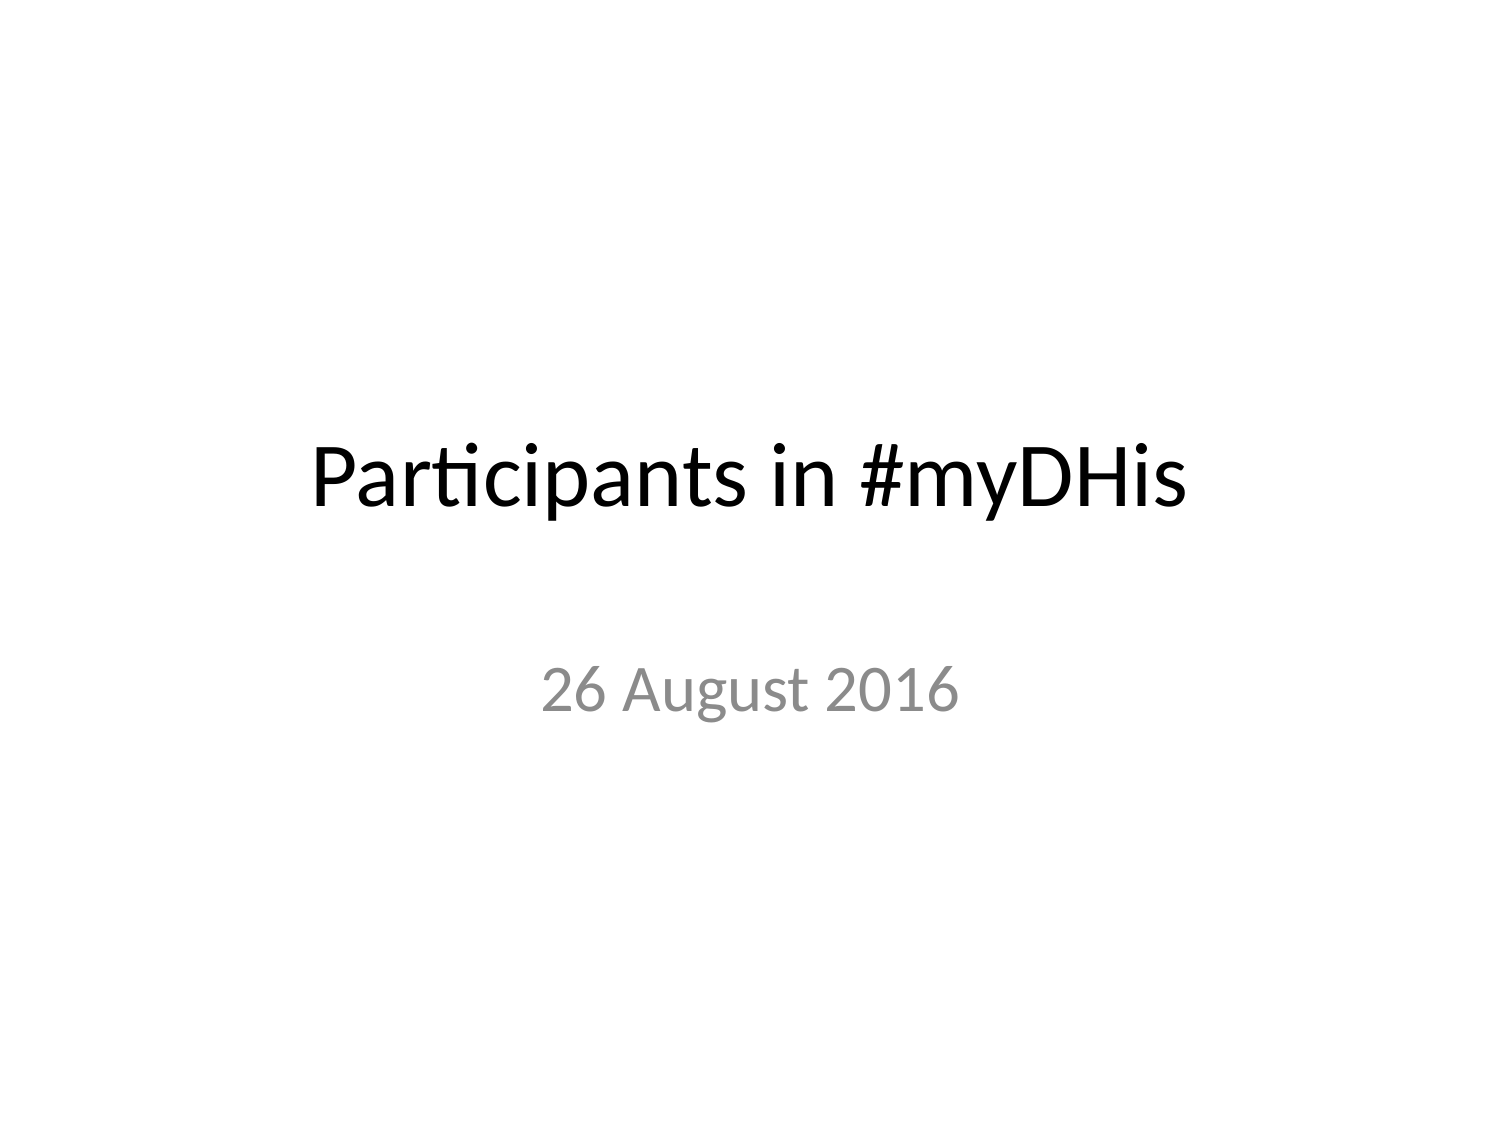

# Participants in #myDHis
26 August 2016